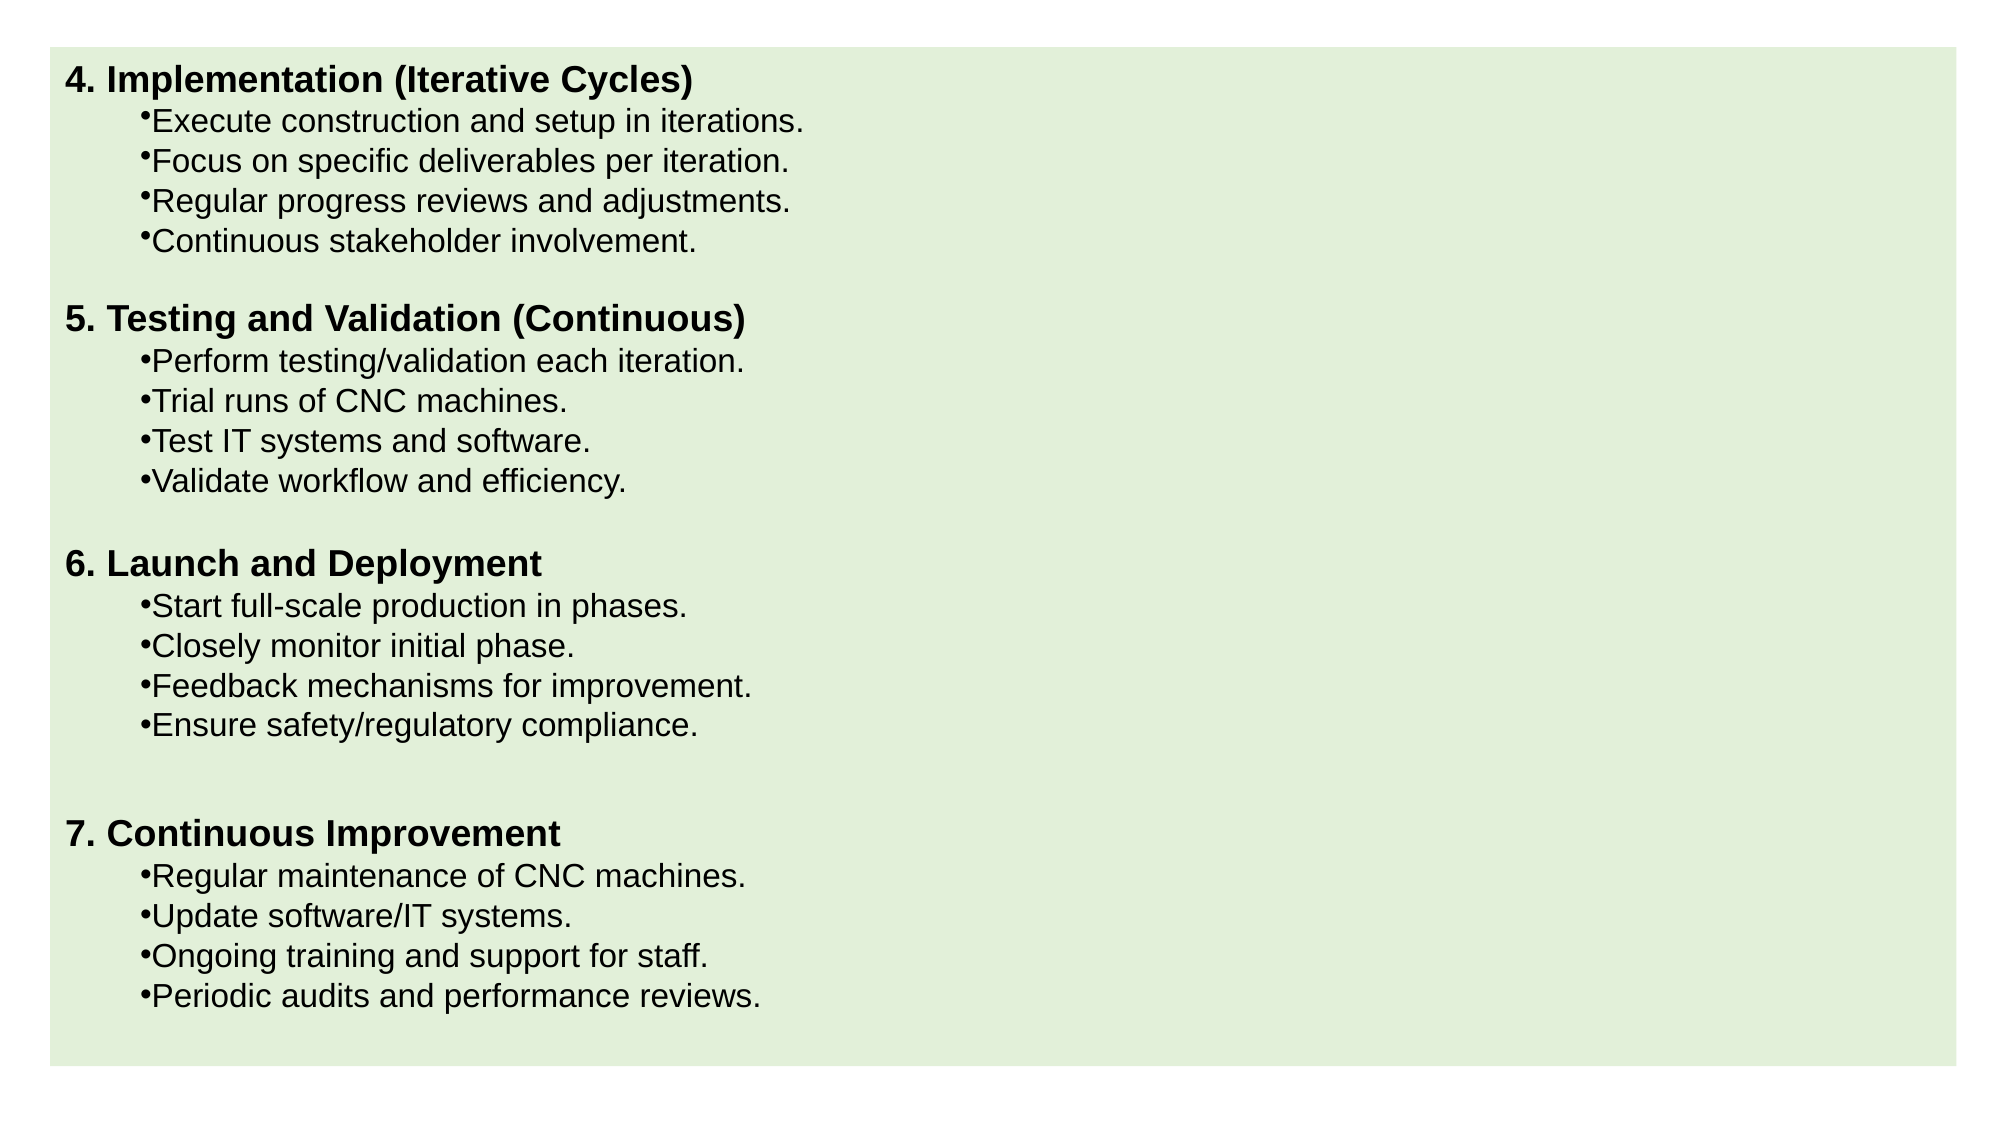

4. Implementation (Iterative Cycles)
Execute construction and setup in iterations.
Focus on specific deliverables per iteration.
Regular progress reviews and adjustments.
Continuous stakeholder involvement.

5. Testing and Validation (Continuous)
Perform testing/validation each iteration.
Trial runs of CNC machines.
Test IT systems and software.
Validate workflow and efficiency.

6. Launch and Deployment
Start full-scale production in phases.
Closely monitor initial phase.
Feedback mechanisms for improvement.
Ensure safety/regulatory compliance.

7. Continuous Improvement
Regular maintenance of CNC machines.
Update software/IT systems.
Ongoing training and support for staff.
Periodic audits and performance reviews.